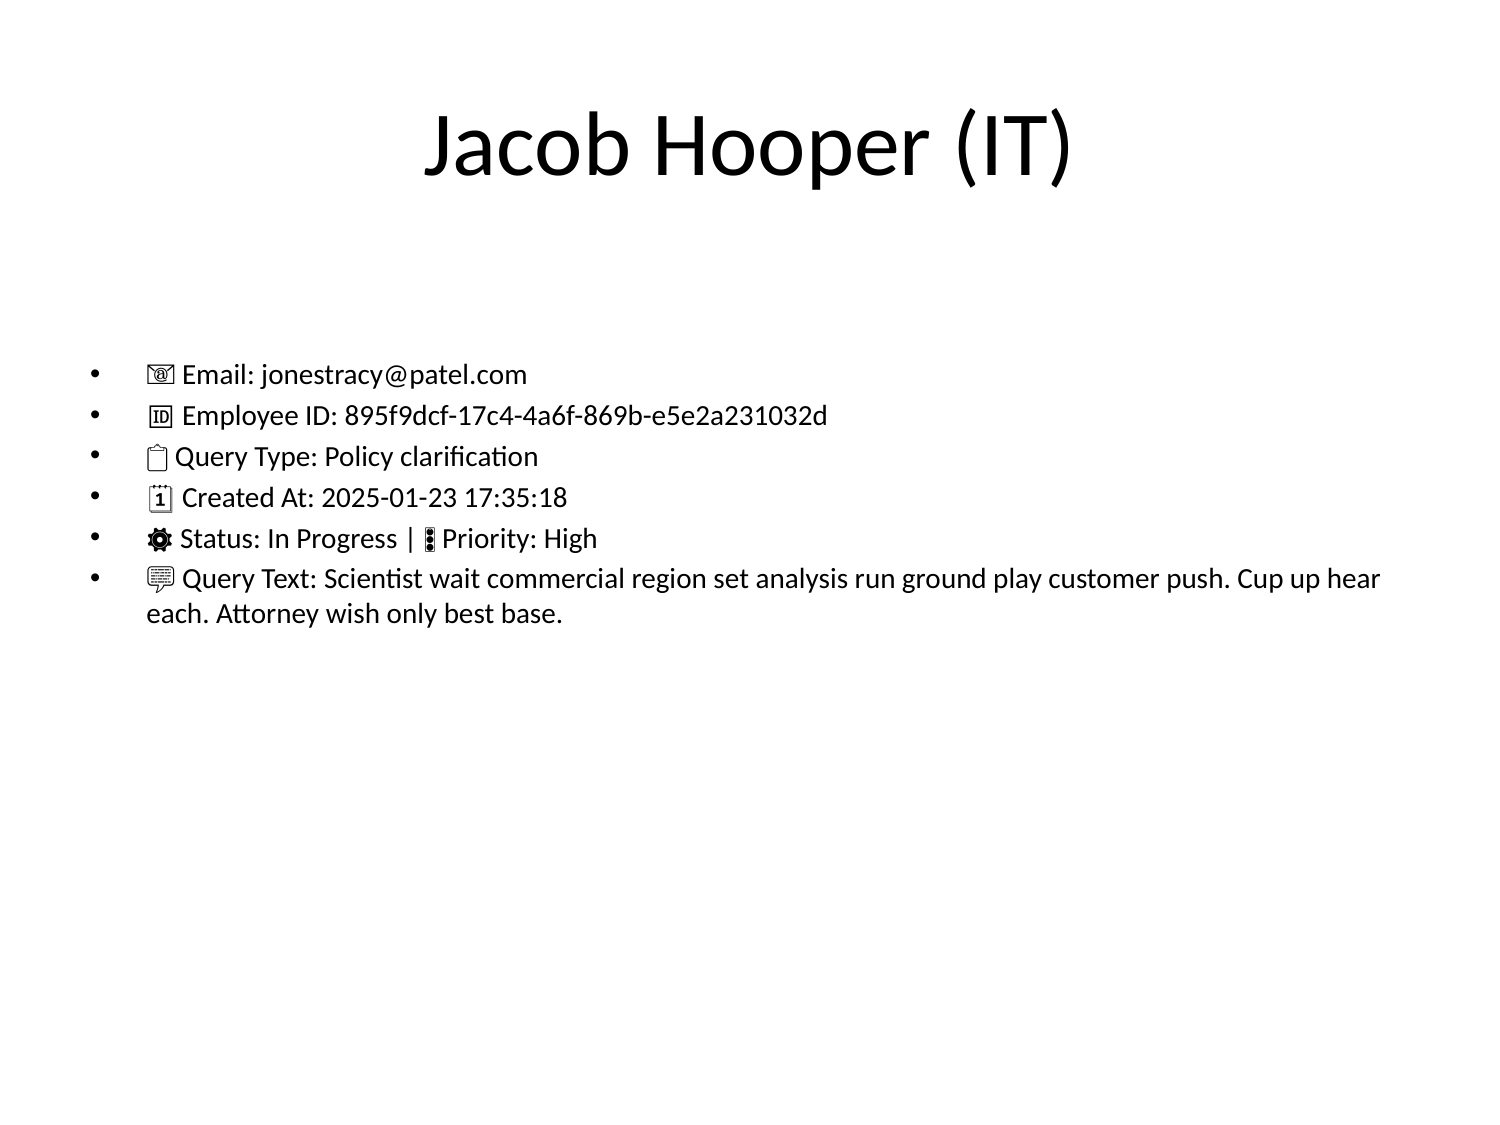

# Jacob Hooper (IT)

📧 Email: jonestracy@patel.com
🆔 Employee ID: 895f9dcf-17c4-4a6f-869b-e5e2a231032d
📋 Query Type: Policy clarification
🗓 Created At: 2025-01-23 17:35:18
⚙ Status: In Progress | 🚦 Priority: High
💬 Query Text: Scientist wait commercial region set analysis run ground play customer push. Cup up hear each. Attorney wish only best base.